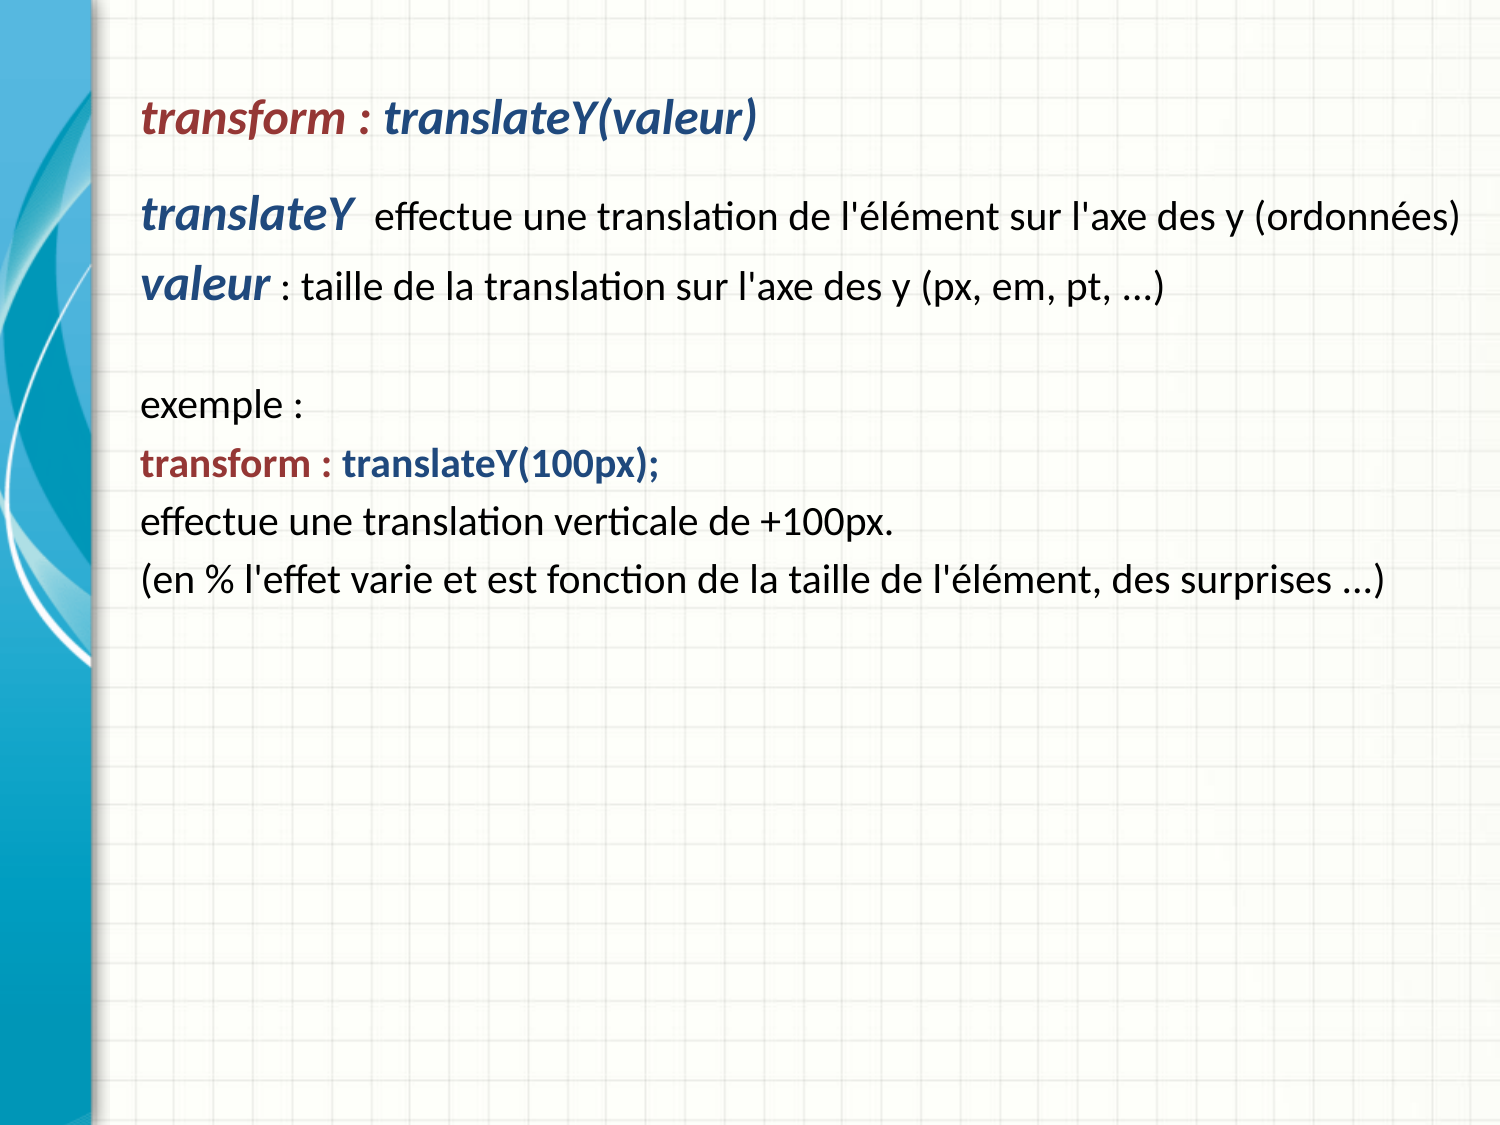

# transform : translateY(valeur)
translateY  effectue une translation de l'élément sur l'axe des y (ordonnées)
valeur : taille de la translation sur l'axe des y (px, em, pt, ...)

exemple :
transform : translateY(100px);
effectue une translation verticale de +100px.
(en % l'effet varie et est fonction de la taille de l'élément, des surprises ...)